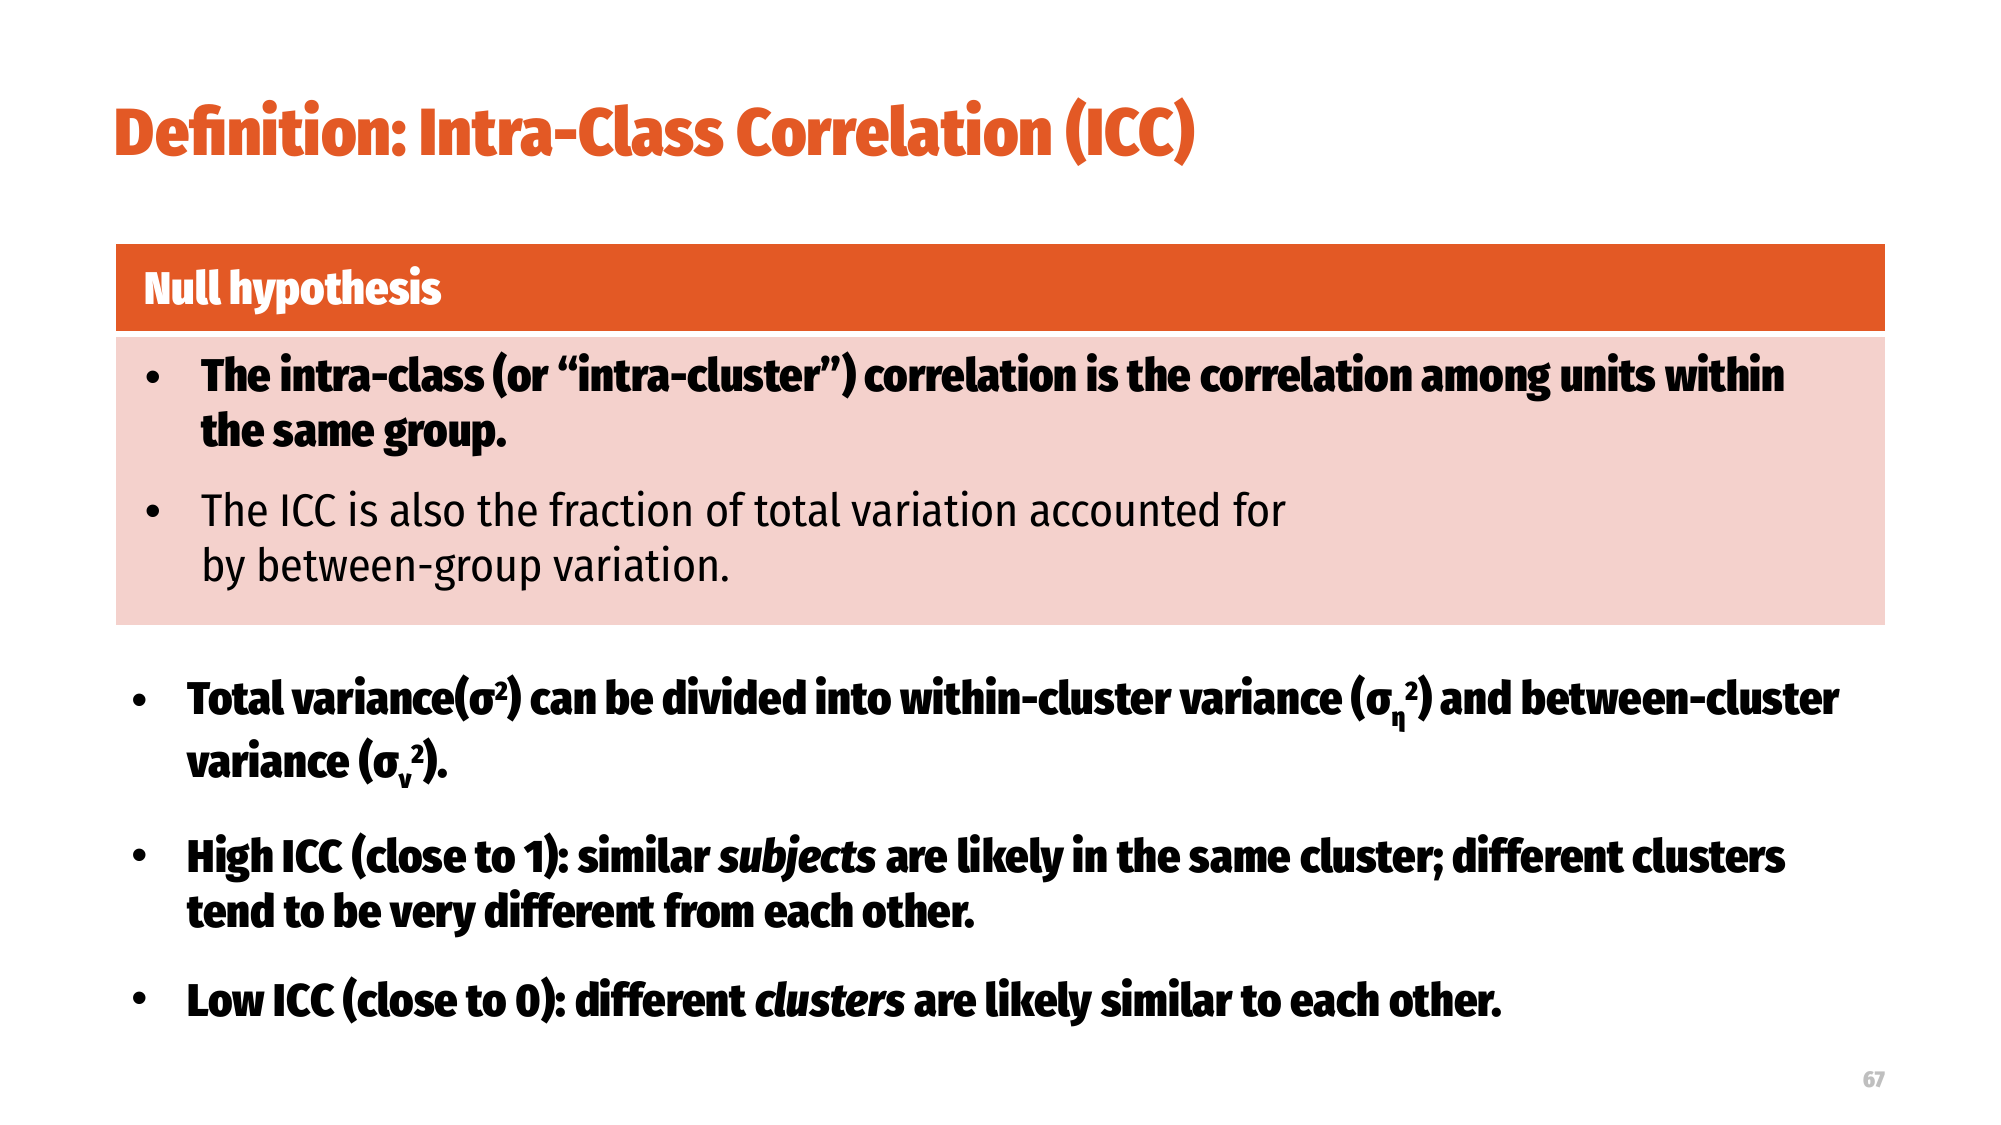

# Definition: Intra-Class Correlation (ICC)
| Null hypothesis |
| --- |
| The intra-class (or “intra-cluster”) correlation is the correlation among units within the same group. The ICC is also the fraction of total variation accounted for by between-group variation. |
Total variance(σ2) can be divided into within-cluster variance (ση2) and between-cluster variance (σν2).
High ICC (close to 1): similar subjects are likely in the same cluster; different clusters tend to be very different from each other.
Low ICC (close to 0): different clusters are likely similar to each other.
67